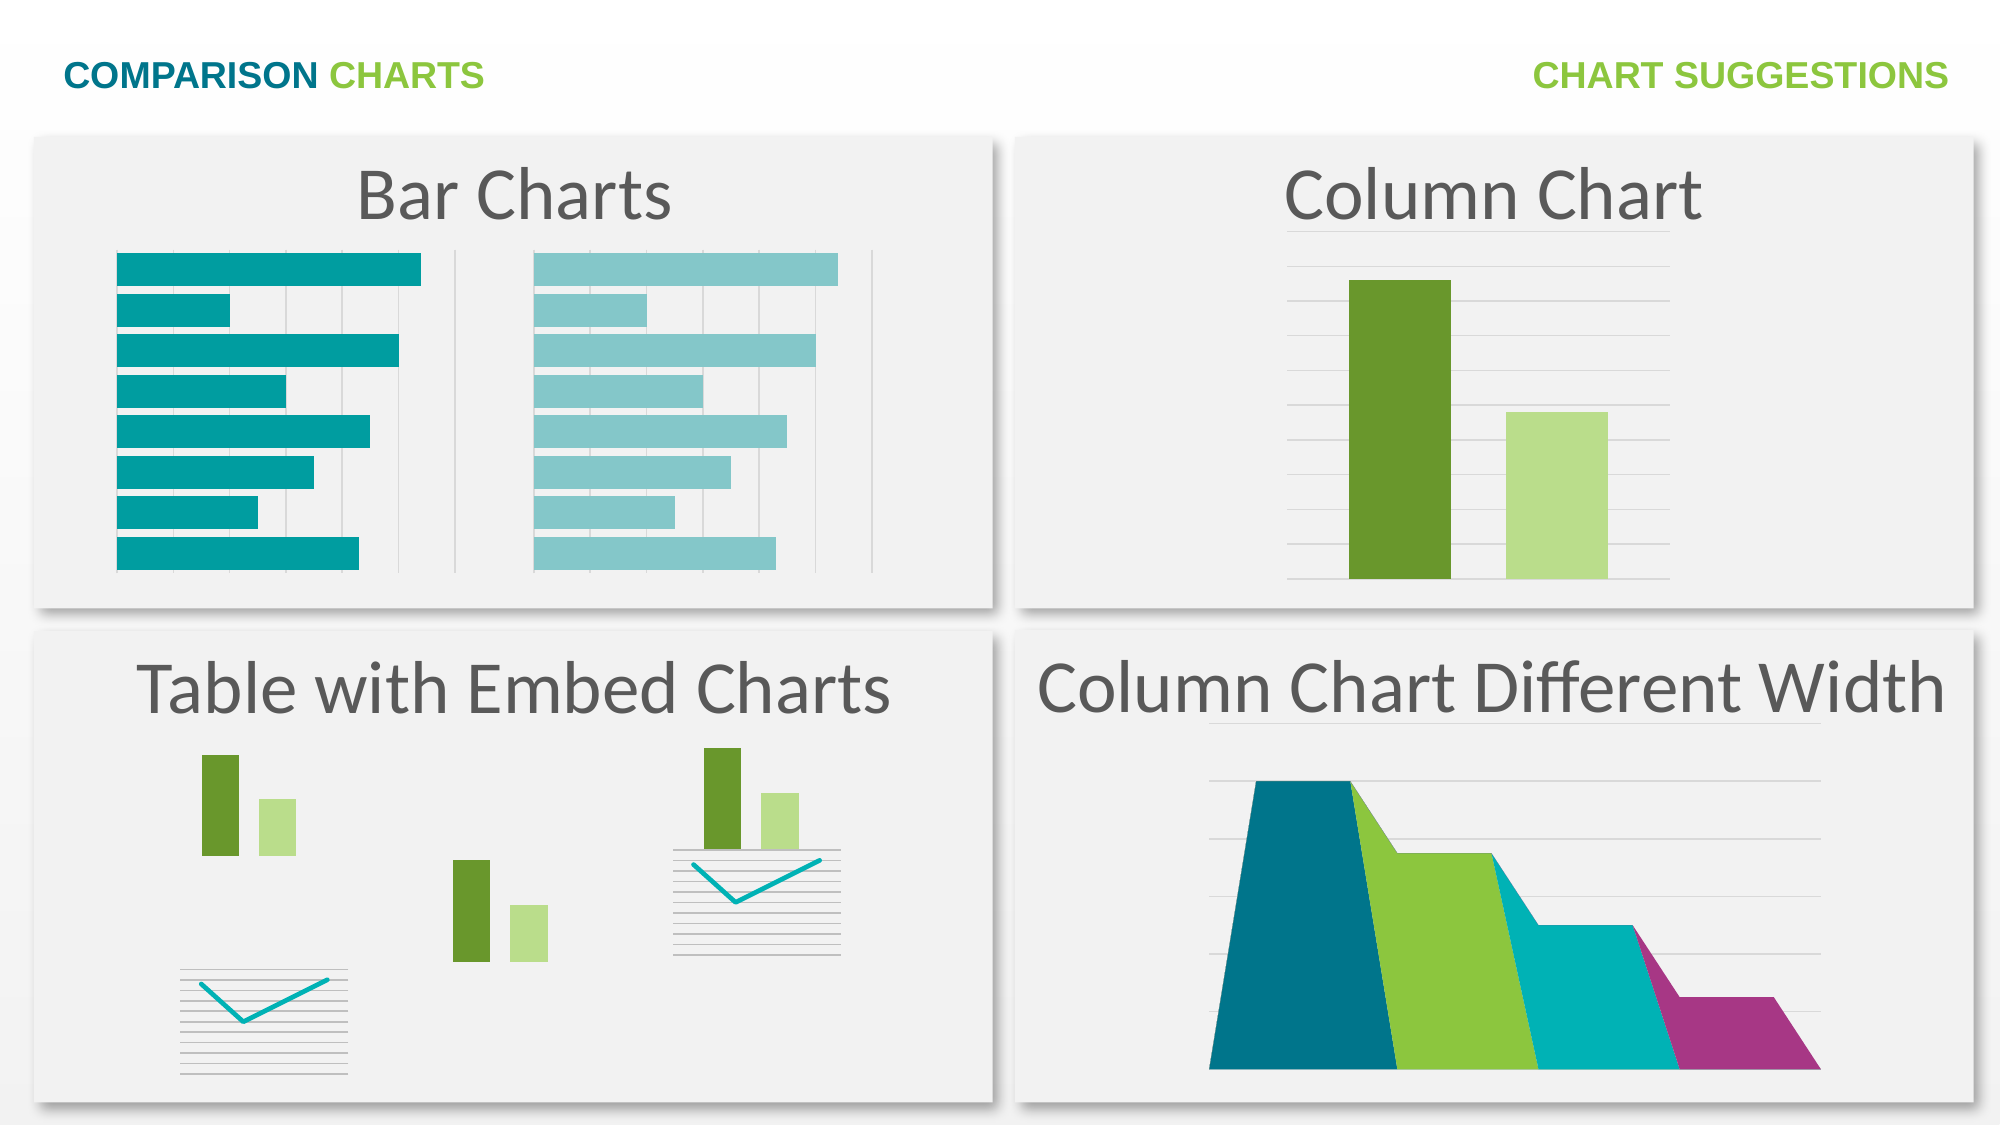

COMPARISON CHARTS
CHART SUGGESTIONS
Bar Charts
Column Chart

### Chart

| Category |  |  |
|---|---|---|

### Chart

| Category | Series 1 |
|---|---|
| Category 1 | 4.3 |
| Category 2 | 2.5 |
| Category 3 | 3.5 |
| Category 4 | 4.5 |
| Category 5 | 3.0 |
| Categroy 6 | 5.0 |
| Category 7 | 2.0 |
| Category 8 | 5.4 |

### Chart

| Category | Series 1 |
|---|---|
| Category 1 | 4.3 |
| Category 2 | 2.5 |
| Category 3 | 3.5 |
| Category 4 | 4.5 |
| Category 5 | 3.0 |
| Categroy 6 | 5.0 |
| Category 7 | 2.0 |
| Category 8 | 5.4 |
Column Chart Different Width

Table with Embed Charts

### Chart

| Category | Alpha  | Beta | Gamma | Delta |
|---|---|---|---|---|
| 0 | 0.0 | None | None | None |
| 0 | 100.0 | None | None | None |
| 12.5 | 100.0 | None | None | None |
| 25 | 100.0 | 0.0 | None | None |
| 25 | 0.0 | 75.0 | None | None |
| 50 | None | 75.0 | None | None |
| 75 | None | 75.0 | 0.0 | None |
| 75 | None | 0.0 | 50.0 | None |
| 112.5 | None | None | 50.0 | None |
| 150 | None | None | 50.0 | 0.0 |
| 150 | None | None | 0.0 | 25.0 |
| 200 | None | None | None | 25.0 |
| 250 | None | None | None | 25.0 |
| 250 | None | None | None | 0.0 |

### Chart

| Category |  |  |
|---|---|---|
|  |  |  |
| --- | --- | --- |
|  |  |  |
|  |  |  |

### Chart

| Category |  |  |
|---|---|---|

### Chart

| Category |  |  |
|---|---|---|

### Chart

| Category | Series 1 |
|---|---|
| Category 1 | 4.3 |
| Category 2 | 2.5 |
| Category 3 | 3.5 |
| Category 4 | 4.5 |

### Chart

| Category | Series 1 |
|---|---|
| Category 1 | 4.3 |
| Category 2 | 2.5 |
| Category 3 | 3.5 |
| Category 4 | 4.5 |